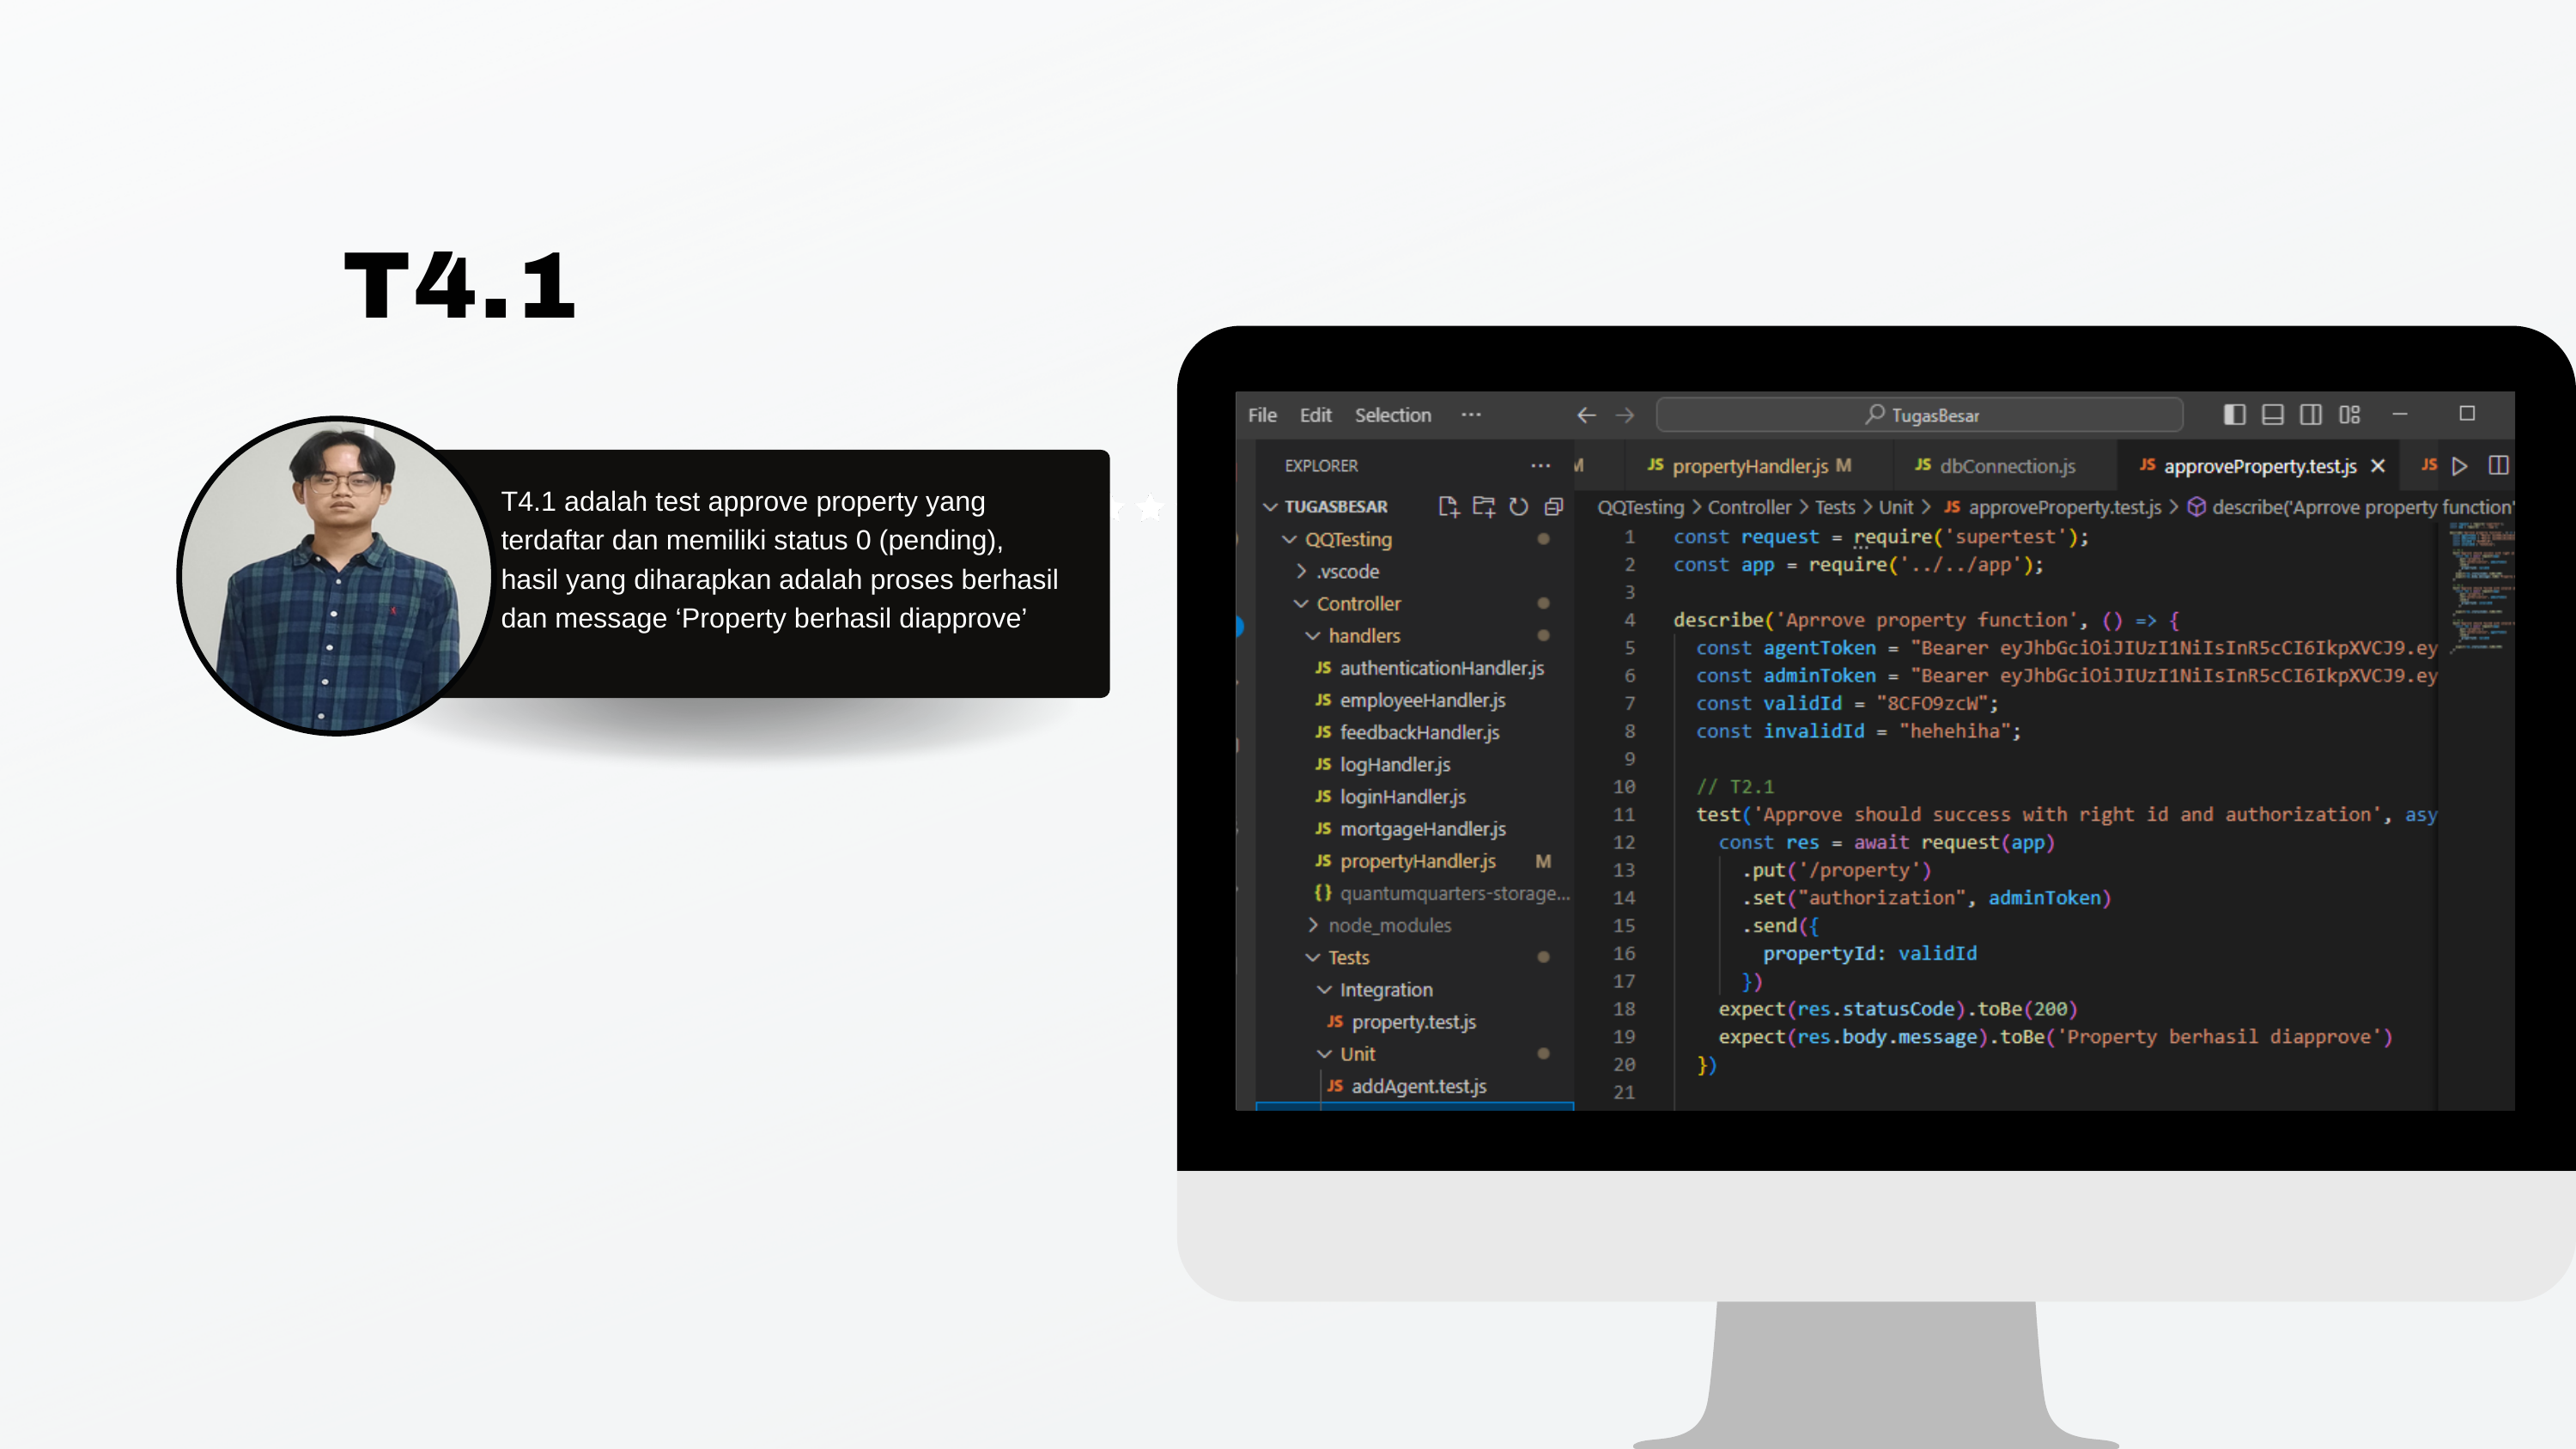

T4.1

T4.1 adalah test approve property yang terdaftar dan memiliki status 0 (pending), hasil yang diharapkan adalah proses berhasil dan message ‘Property berhasil diapprove’
Aaron Loeb